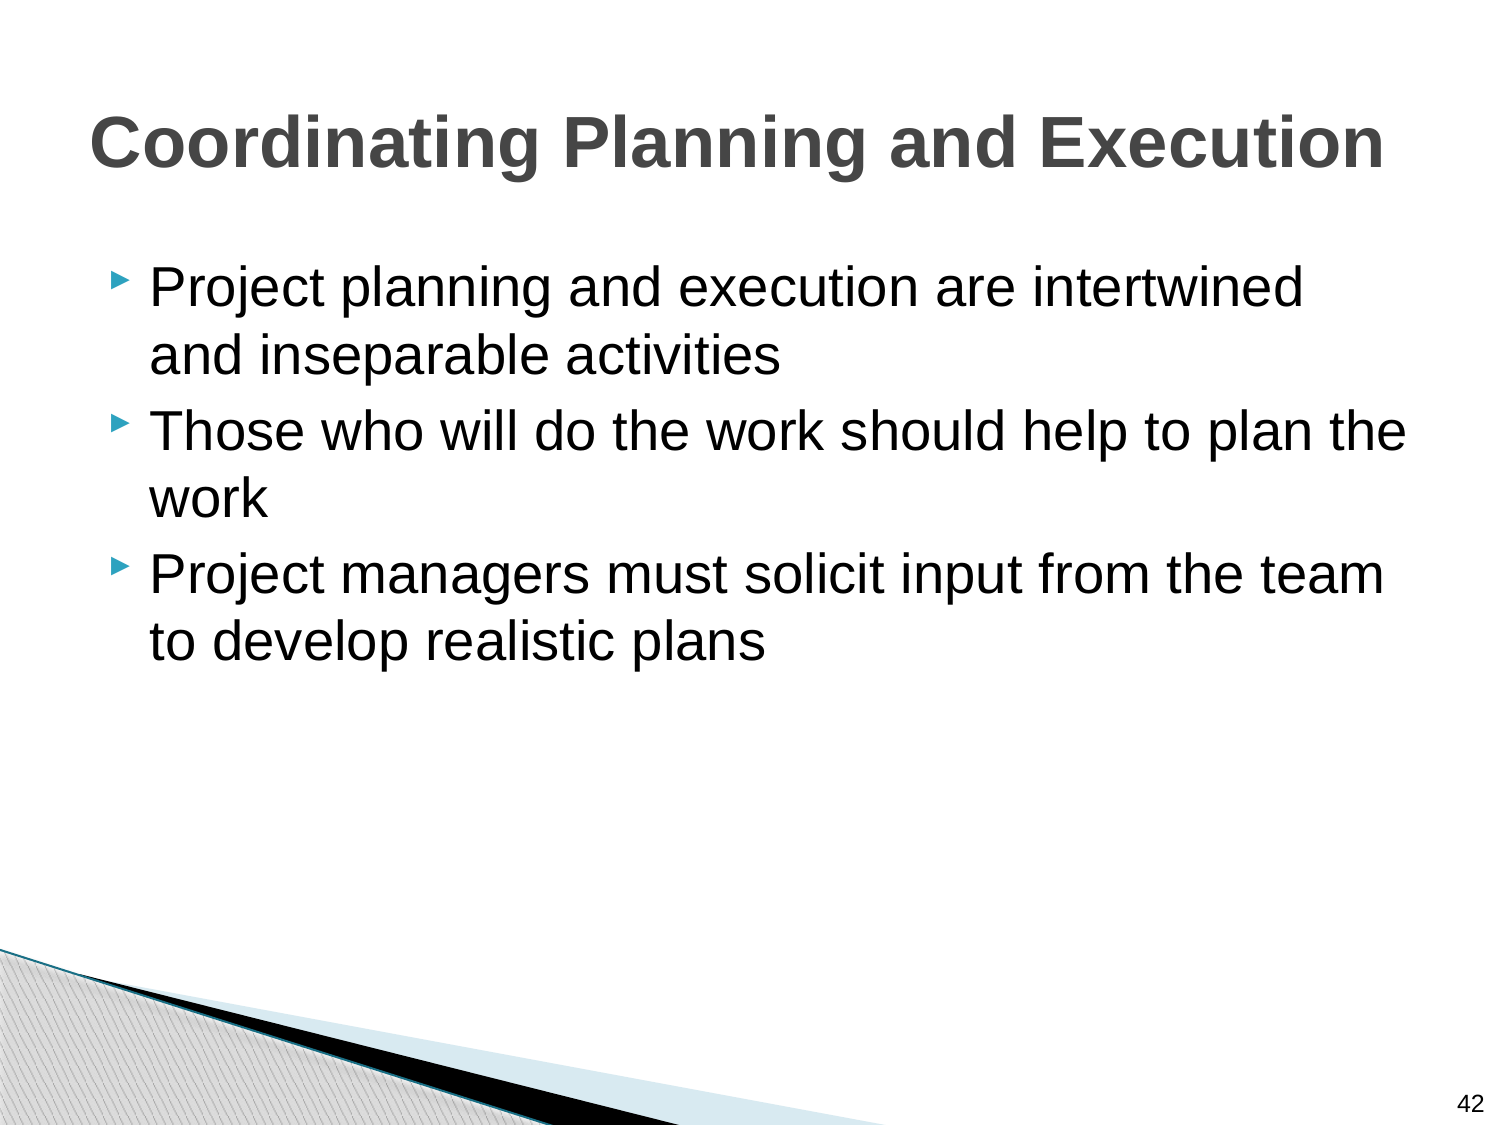

# Coordinating Planning and Execution
Project planning and execution are intertwined and inseparable activities
Those who will do the work should help to plan the work
Project managers must solicit input from the team to develop realistic plans
42